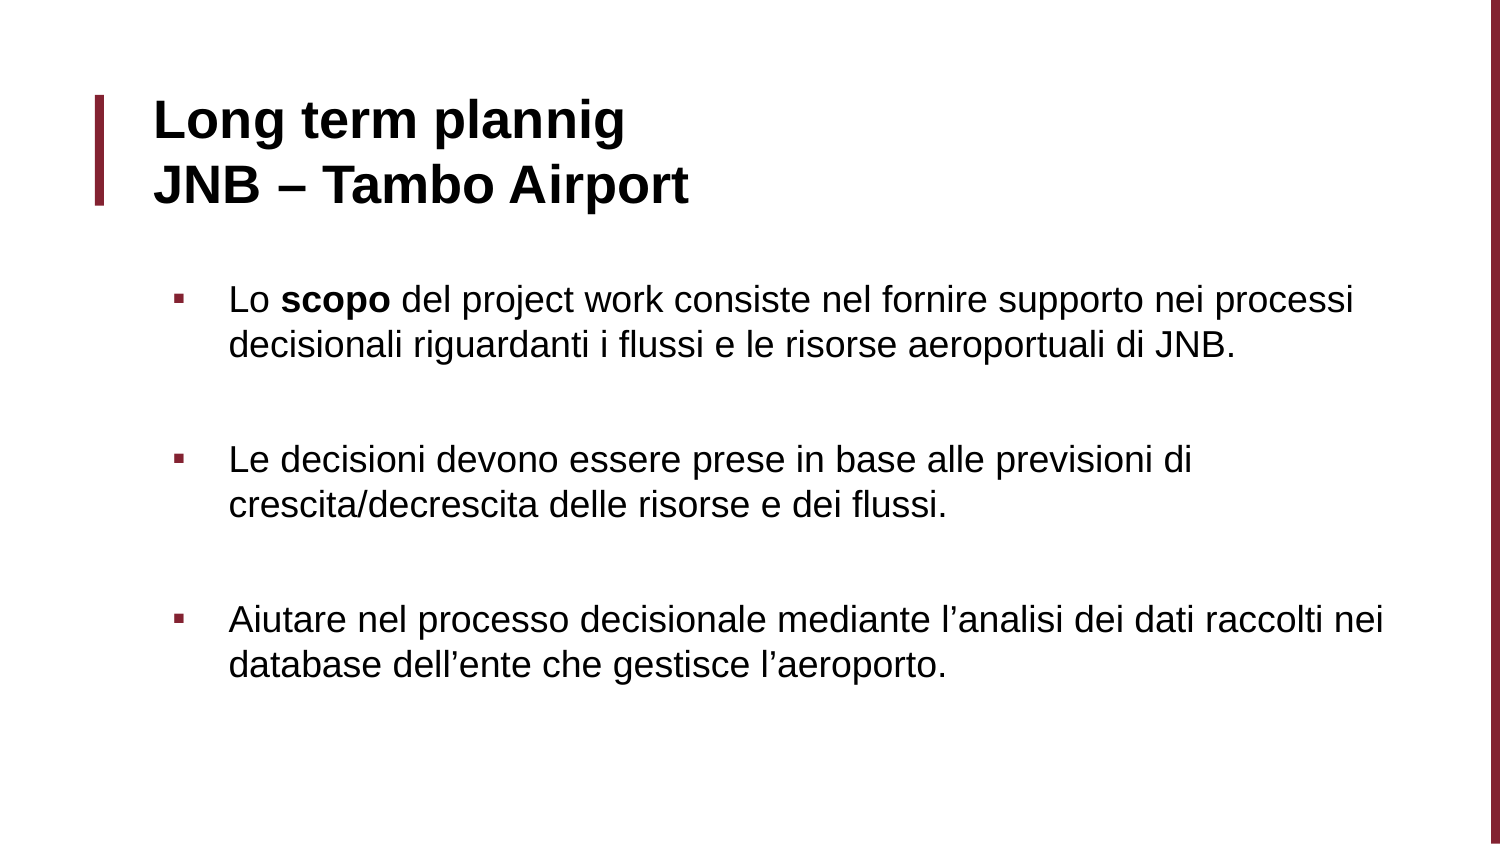

# Long term plannig JNB – Tambo Airport
Lo scopo del project work consiste nel fornire supporto nei processi decisionali riguardanti i flussi e le risorse aeroportuali di JNB.

Le decisioni devono essere prese in base alle previsioni di crescita/decrescita delle risorse e dei flussi.

Aiutare nel processo decisionale mediante l’analisi dei dati raccolti nei database dell’ente che gestisce l’aeroporto.